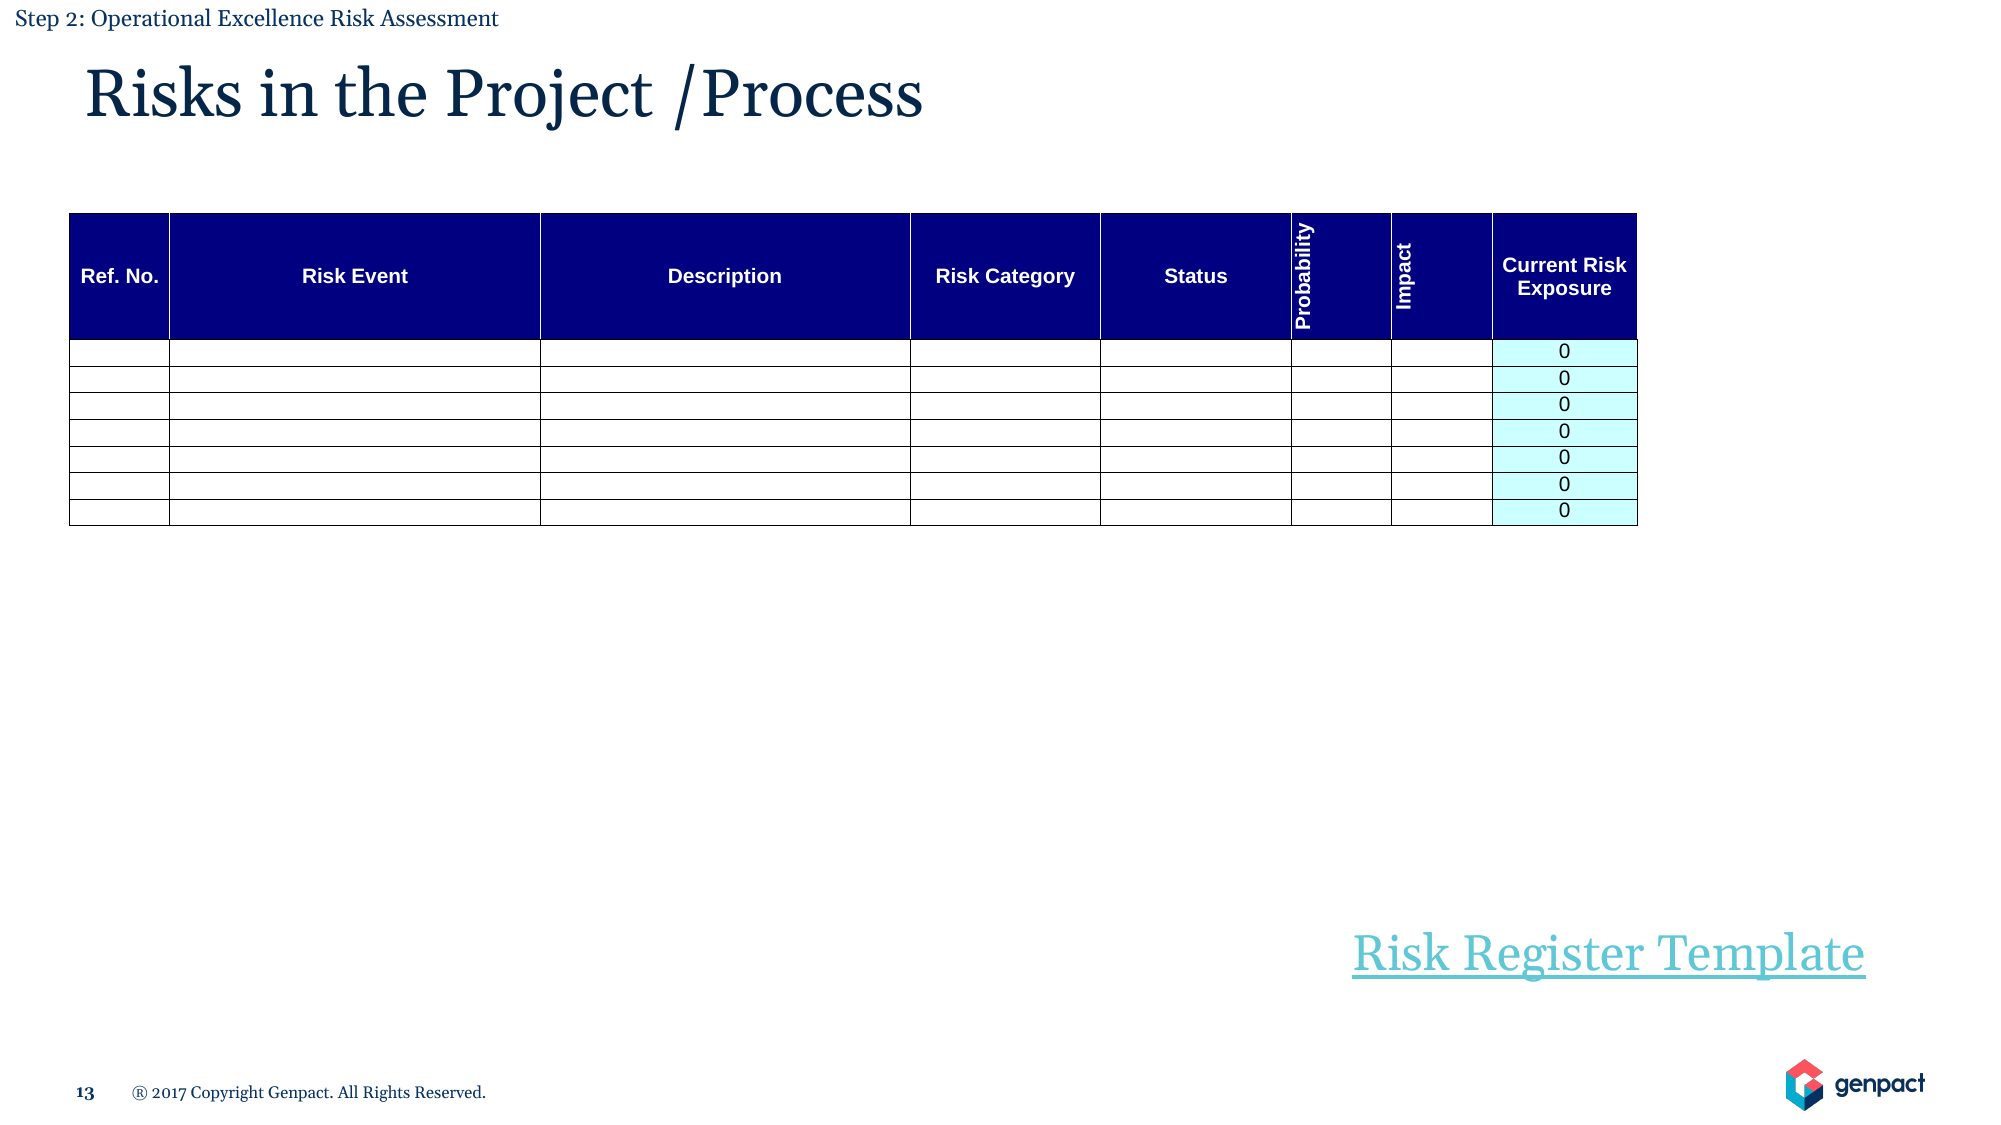

Step 2: Operational Excellence Risk Assessment
Risks in the Project /Process
| Ref. No. | Risk Event | Description | Risk Category | Status | Probability | Impact | Current Risk Exposure |
| --- | --- | --- | --- | --- | --- | --- | --- |
|  |  |  |  |  |  |  | 0 |
|  |  |  |  |  |  |  | 0 |
|  |  |  |  |  |  |  | 0 |
|  |  |  |  |  |  |  | 0 |
|  |  |  |  |  |  |  | 0 |
|  |  |  |  |  |  |  | 0 |
|  |  |  |  |  |  |  | 0 |
Risk Register Template